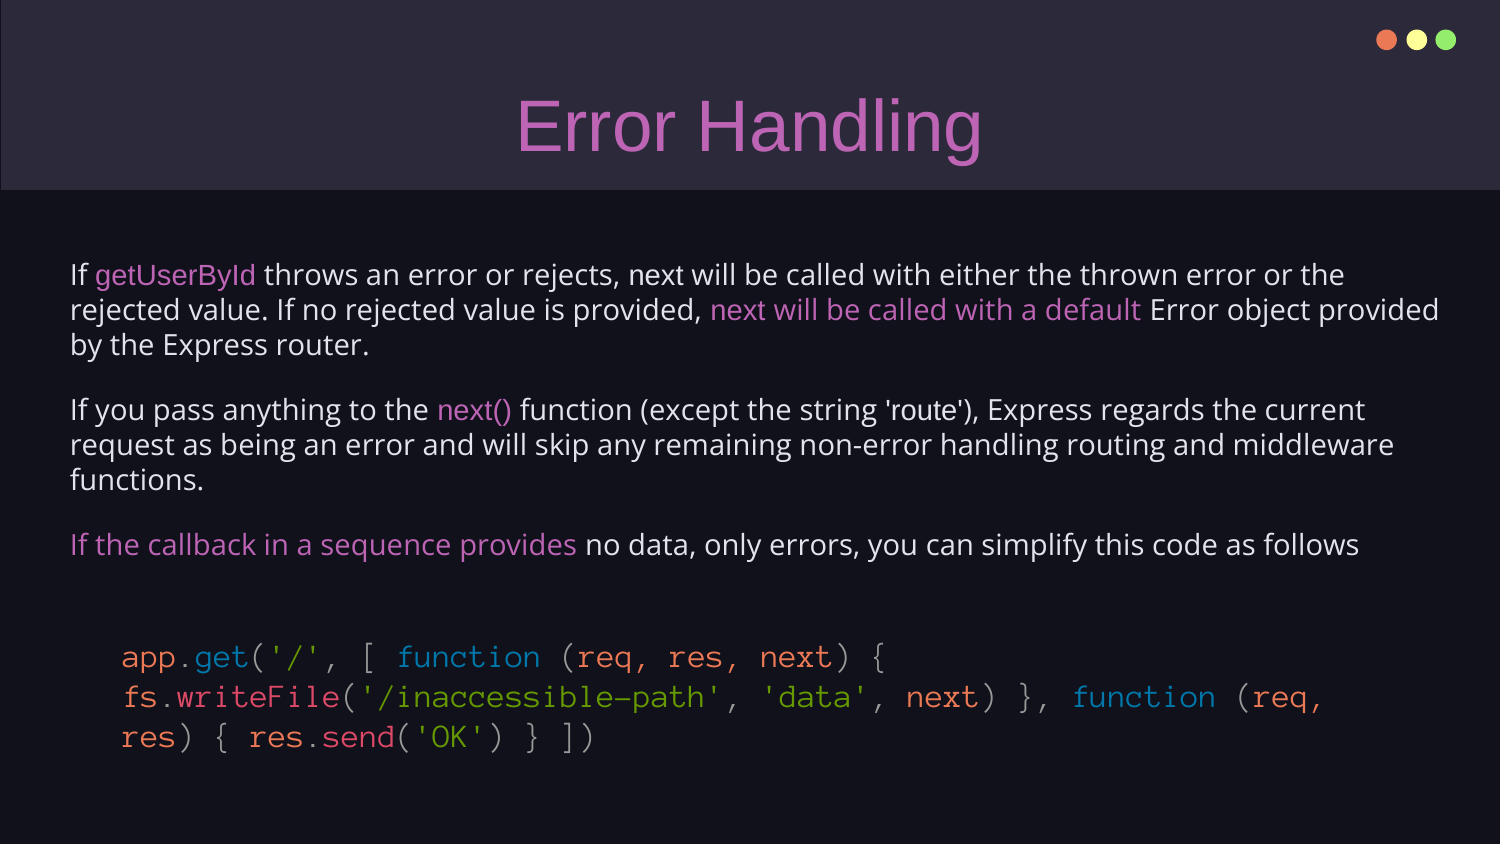

# Error Handling

If getUserById throws an error or rejects, next will be called with either the thrown error or the rejected value. If no rejected value is provided, next will be called with a default Error object provided by the Express router.

If you pass anything to the next() function (except the string 'route'), Express regards the current request as being an error and will skip any remaining non-error handling routing and middleware functions.

If the callback in a sequence provides no data, only errors, you can simplify this code as follows
app.get('/', [ function (req, res, next) { fs.writeFile('/inaccessible-path', 'data', next) }, function (req, res) { res.send('OK') } ])